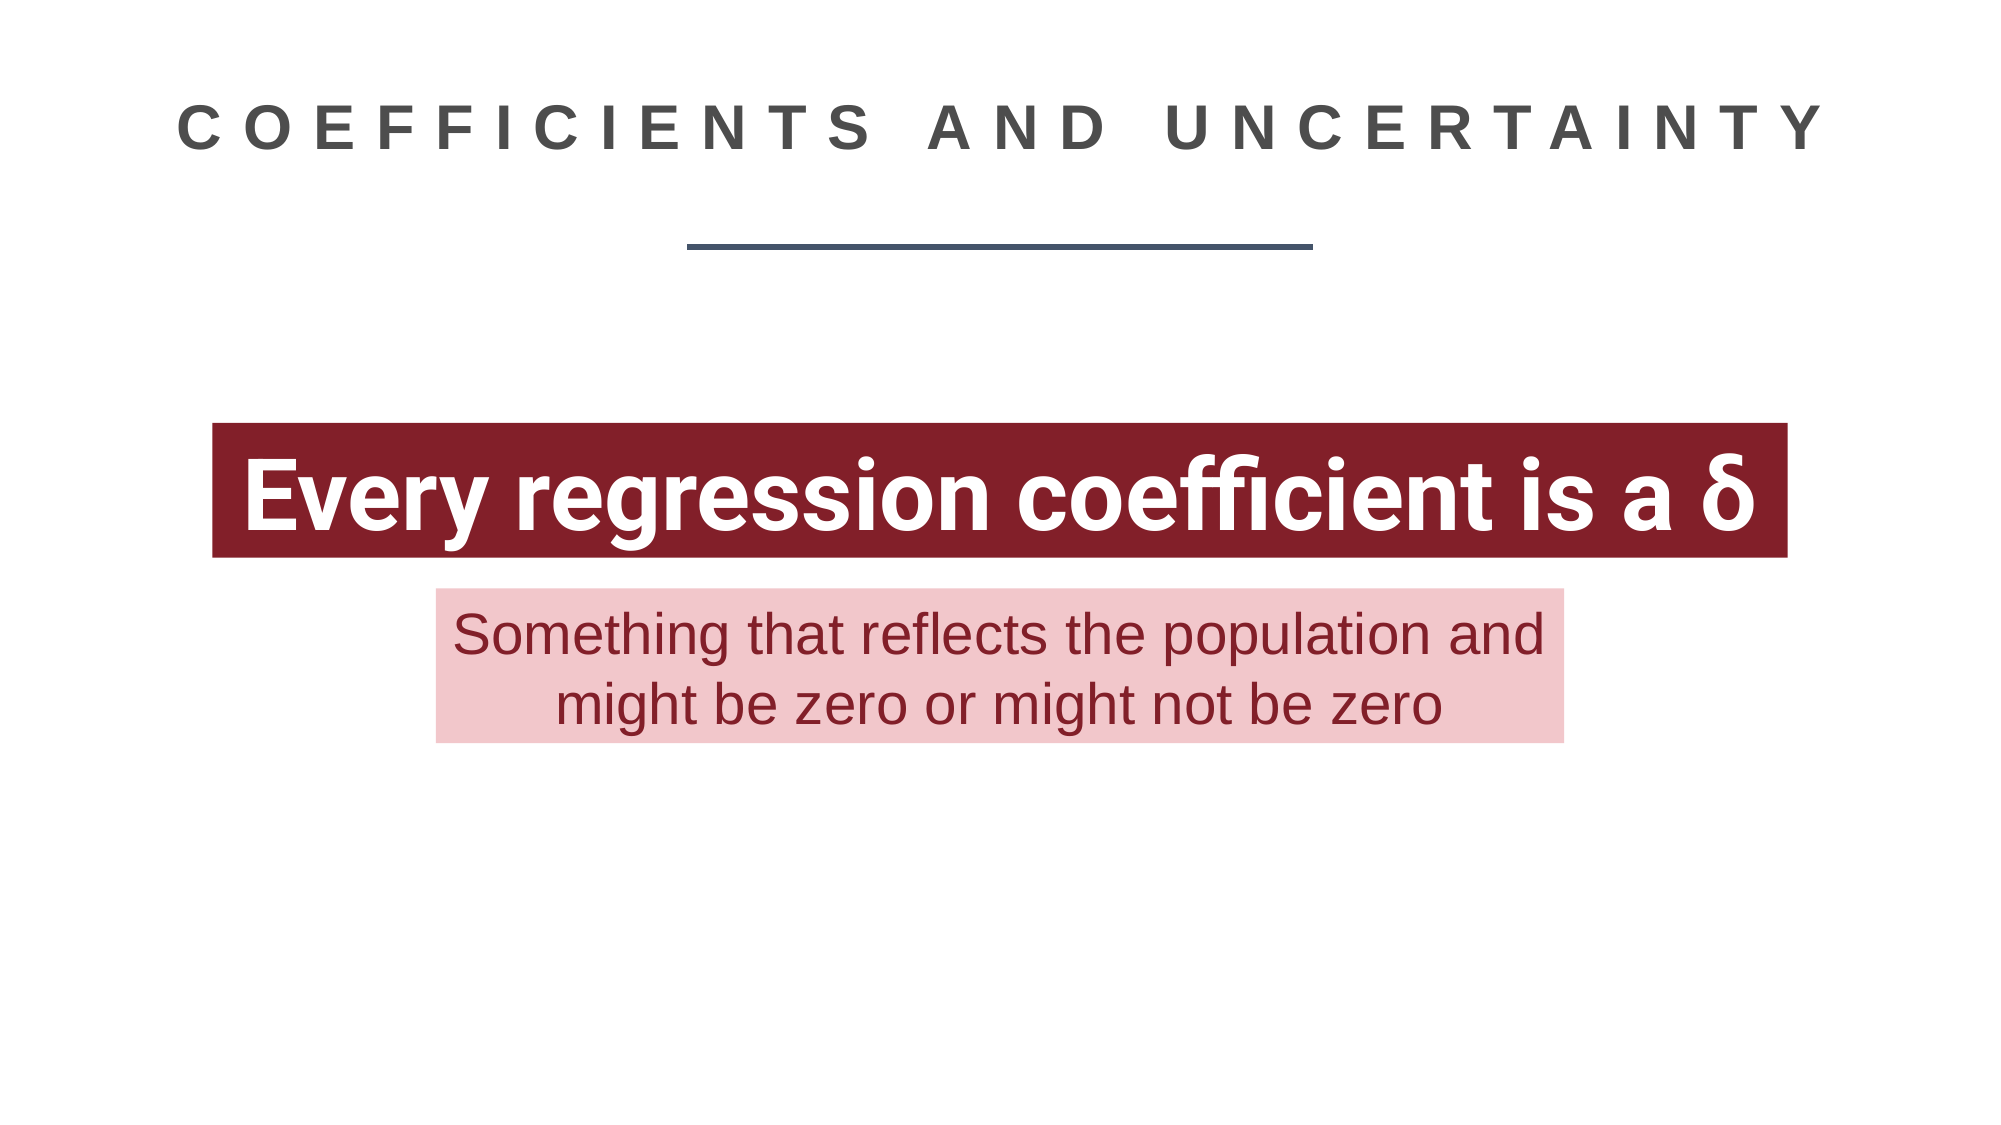

# COEFFICIENTS AND UNCERTAINTY
Every regression coefficient is a δ
Something that reflects the population and might be zero or might not be zero